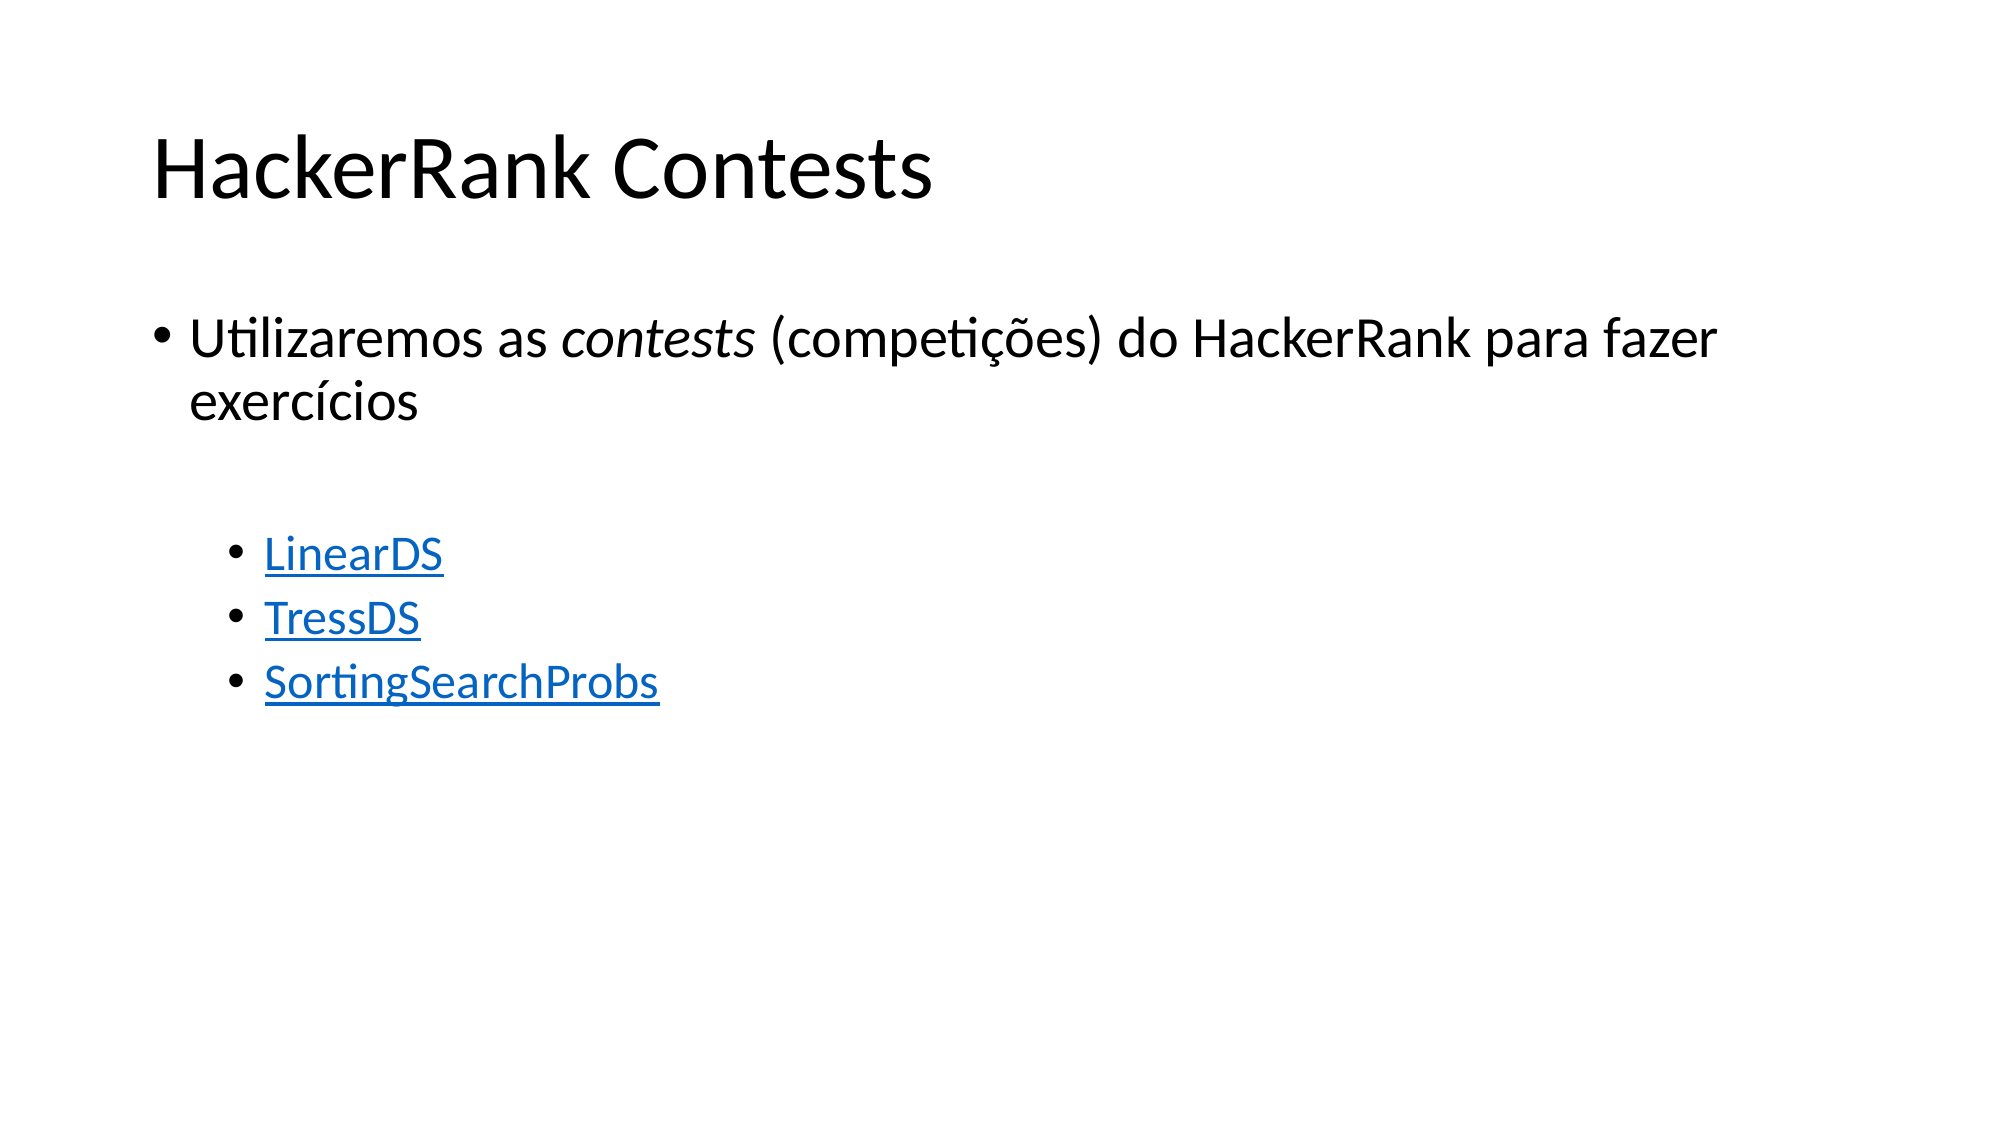

# HackerRank Contests
Utilizaremos as contests (competições) do HackerRank para fazer exercícios

LinearDS
TressDS
SortingSearchProbs